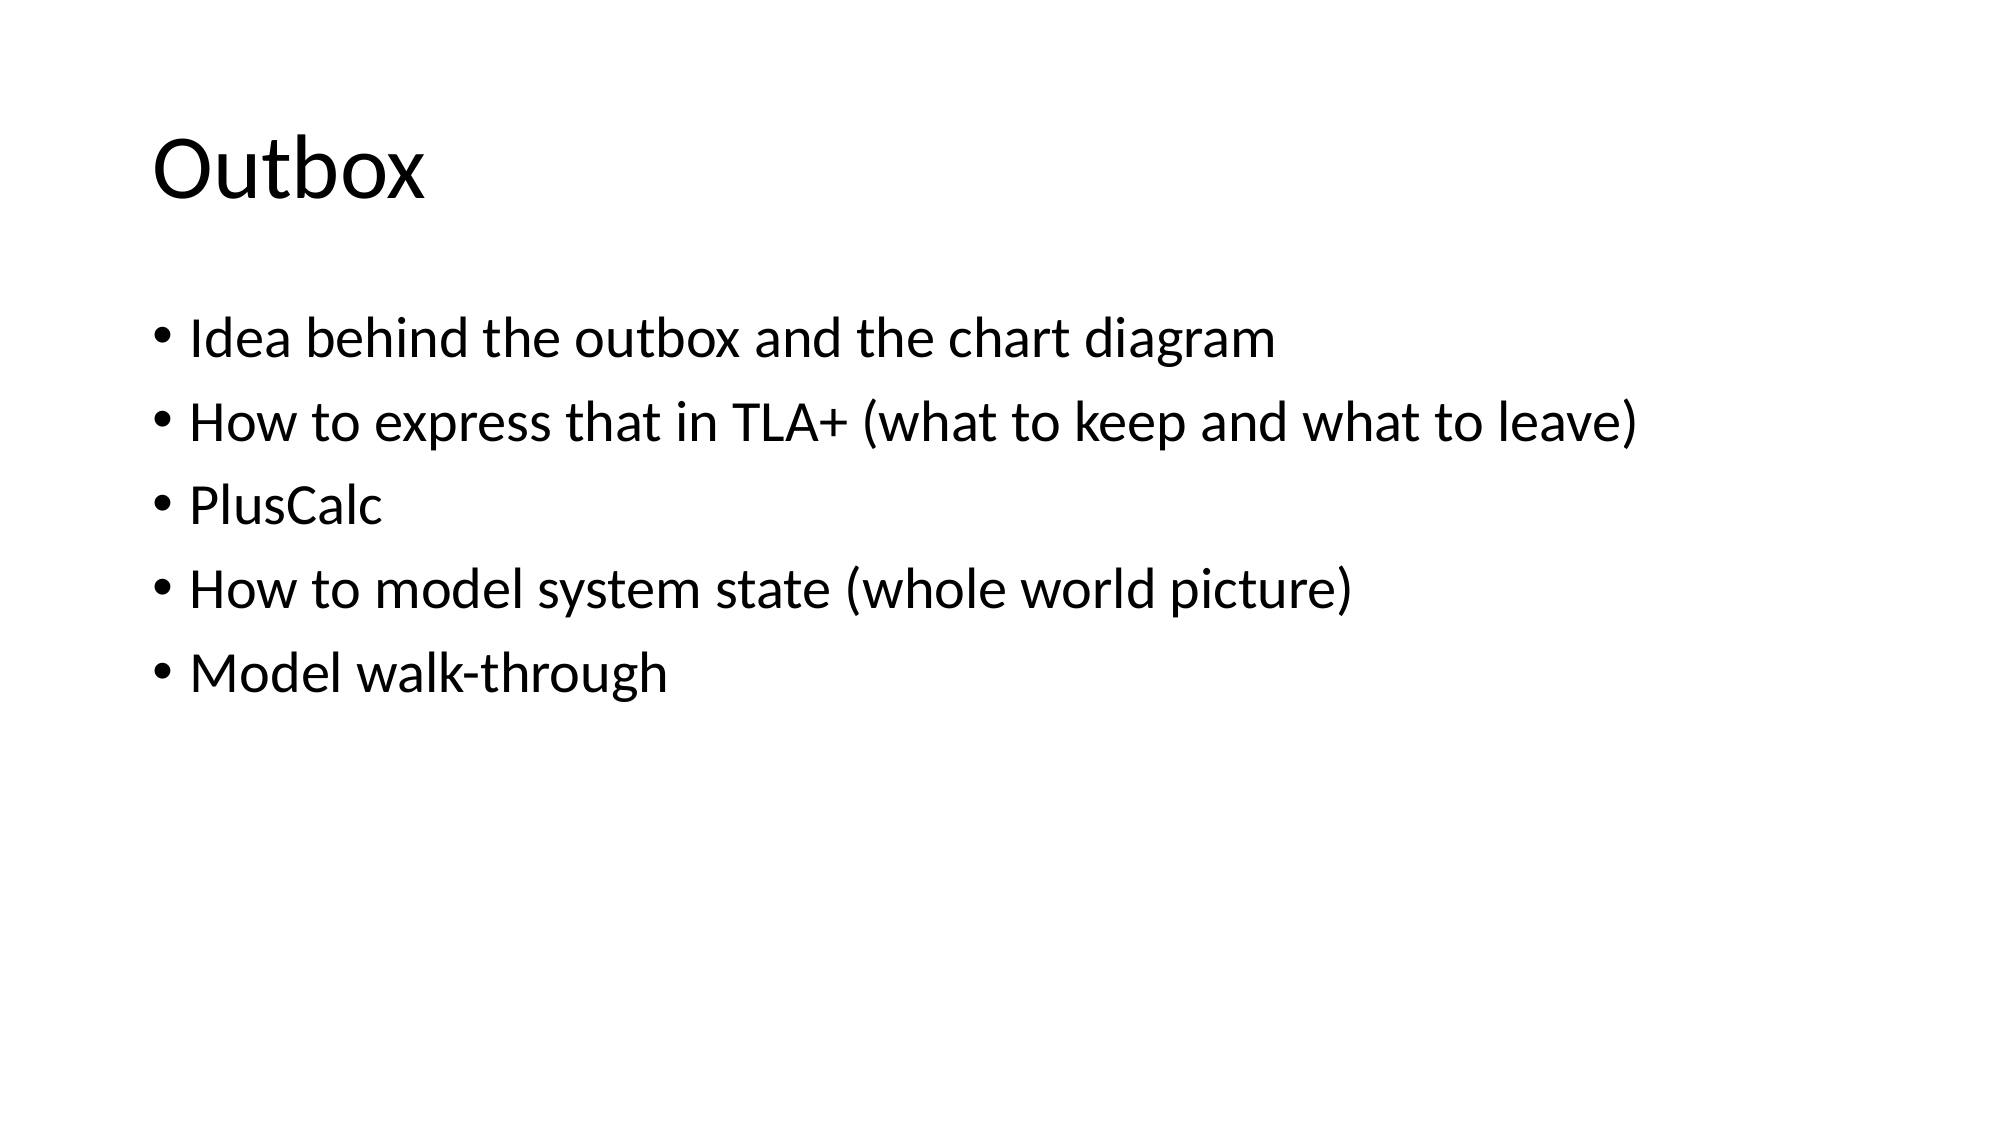

# Outbox
Idea behind the outbox and the chart diagram
How to express that in TLA+ (what to keep and what to leave)
PlusCalc
How to model system state (whole world picture)
Model walk-through